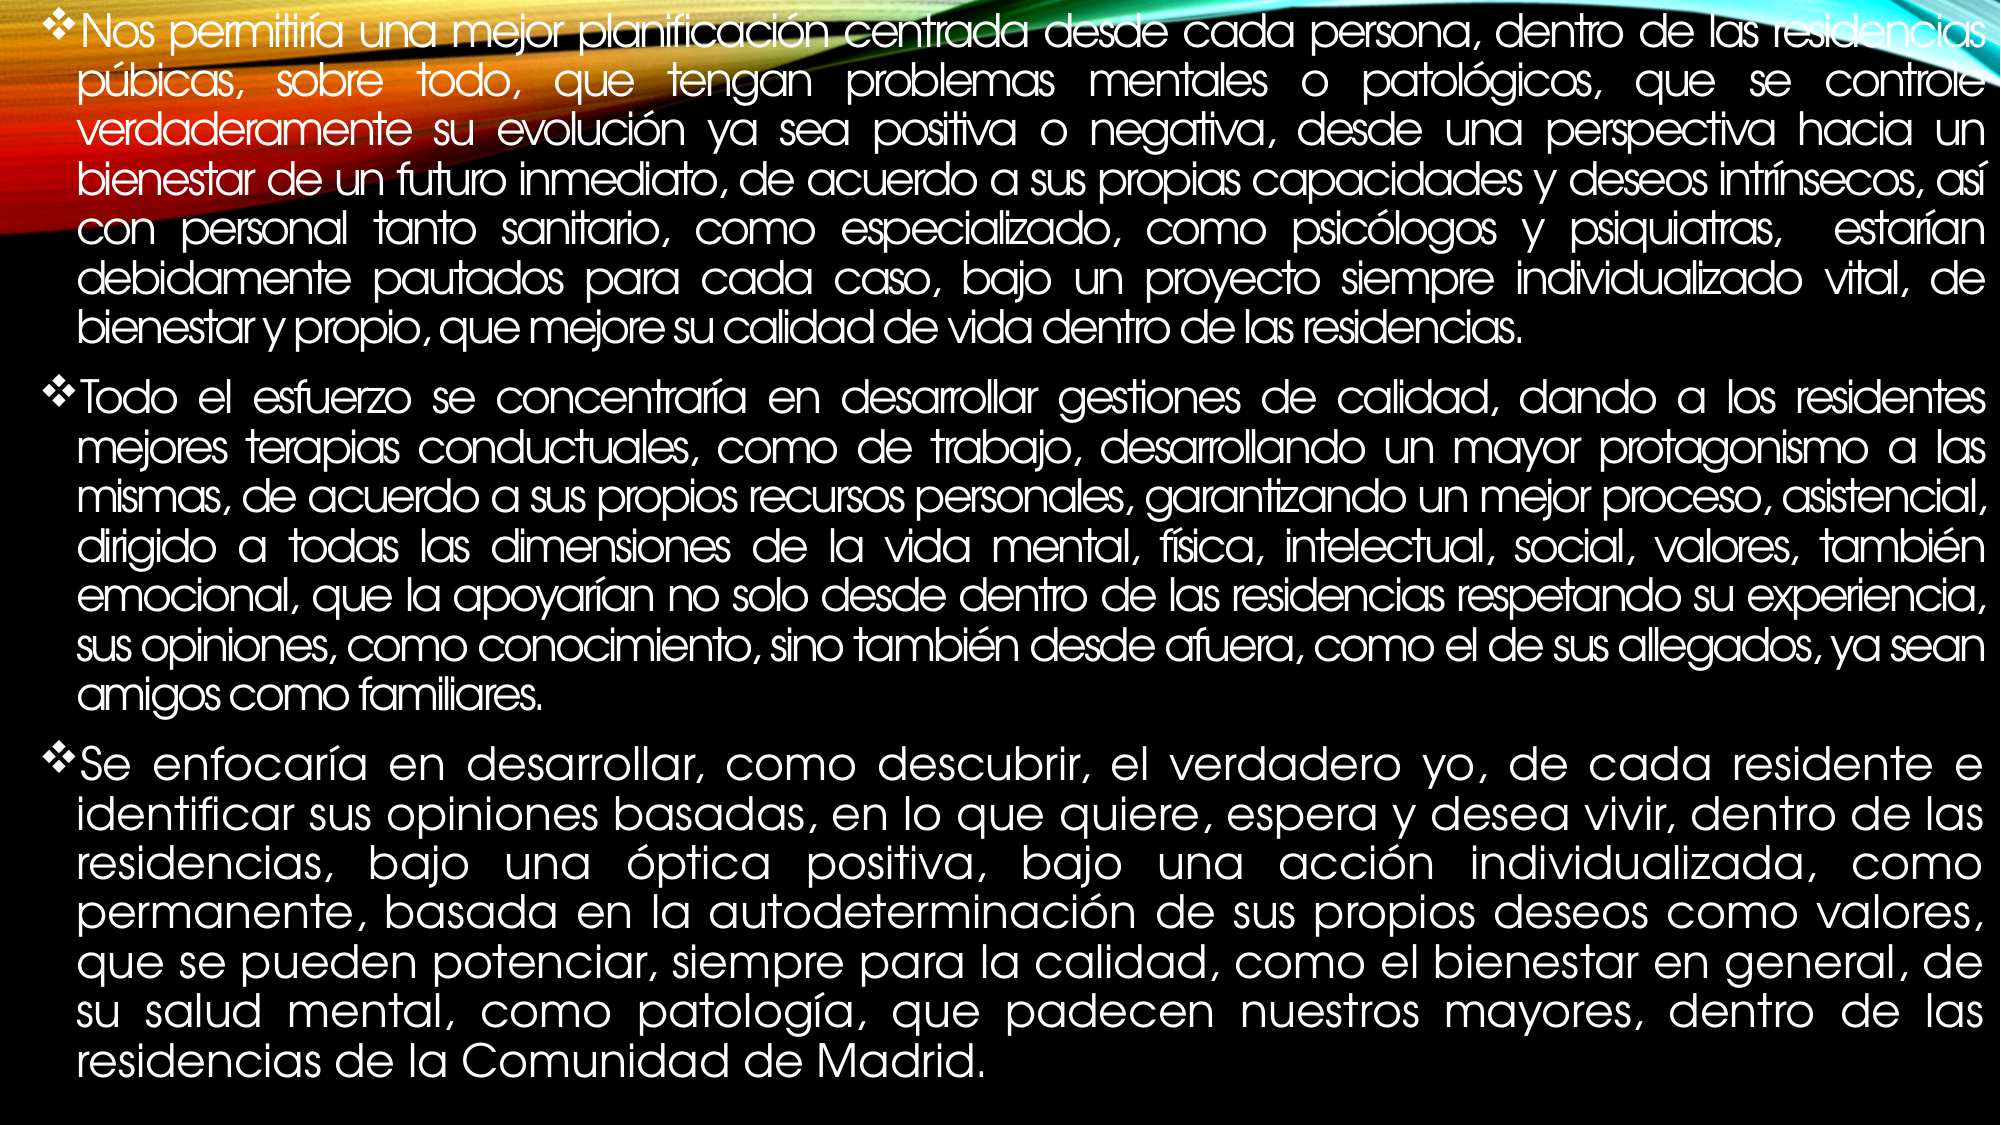

Nos permitiría una mejor planificación centrada desde cada persona, dentro de las residencias púbicas, sobre todo, que tengan problemas mentales o patológicos, que se controle verdaderamente su evolución ya sea positiva o negativa, desde una perspectiva hacia un bienestar de un futuro inmediato, de acuerdo a sus propias capacidades y deseos intrínsecos, así con personal tanto sanitario, como especializado, como psicólogos y psiquiatras,  estarían debidamente pautados para cada caso, bajo un proyecto siempre individualizado vital, de bienestar y propio, que mejore su calidad de vida dentro de las residencias.
Todo el esfuerzo se concentraría en desarrollar gestiones de calidad, dando a los residentes mejores terapias conductuales, como de trabajo, desarrollando un mayor protagonismo a las mismas, de acuerdo a sus propios recursos personales, garantizando un mejor proceso, asistencial, dirigido a todas las dimensiones de la vida mental, física, intelectual, social, valores, también emocional, que la apoyarían no solo desde dentro de las residencias respetando su experiencia, sus opiniones, como conocimiento, sino también desde afuera, como el de sus allegados, ya sean amigos como familiares.
Se enfocaría en desarrollar, como descubrir, el verdadero yo, de cada residente e identificar sus opiniones basadas, en lo que quiere, espera y desea vivir, dentro de las residencias, bajo una óptica positiva, bajo una acción individualizada, como permanente, basada en la autodeterminación de sus propios deseos como valores, que se pueden potenciar, siempre para la calidad, como el bienestar en general, de su salud mental, como patología, que padecen nuestros mayores, dentro de las residencias de la Comunidad de Madrid.